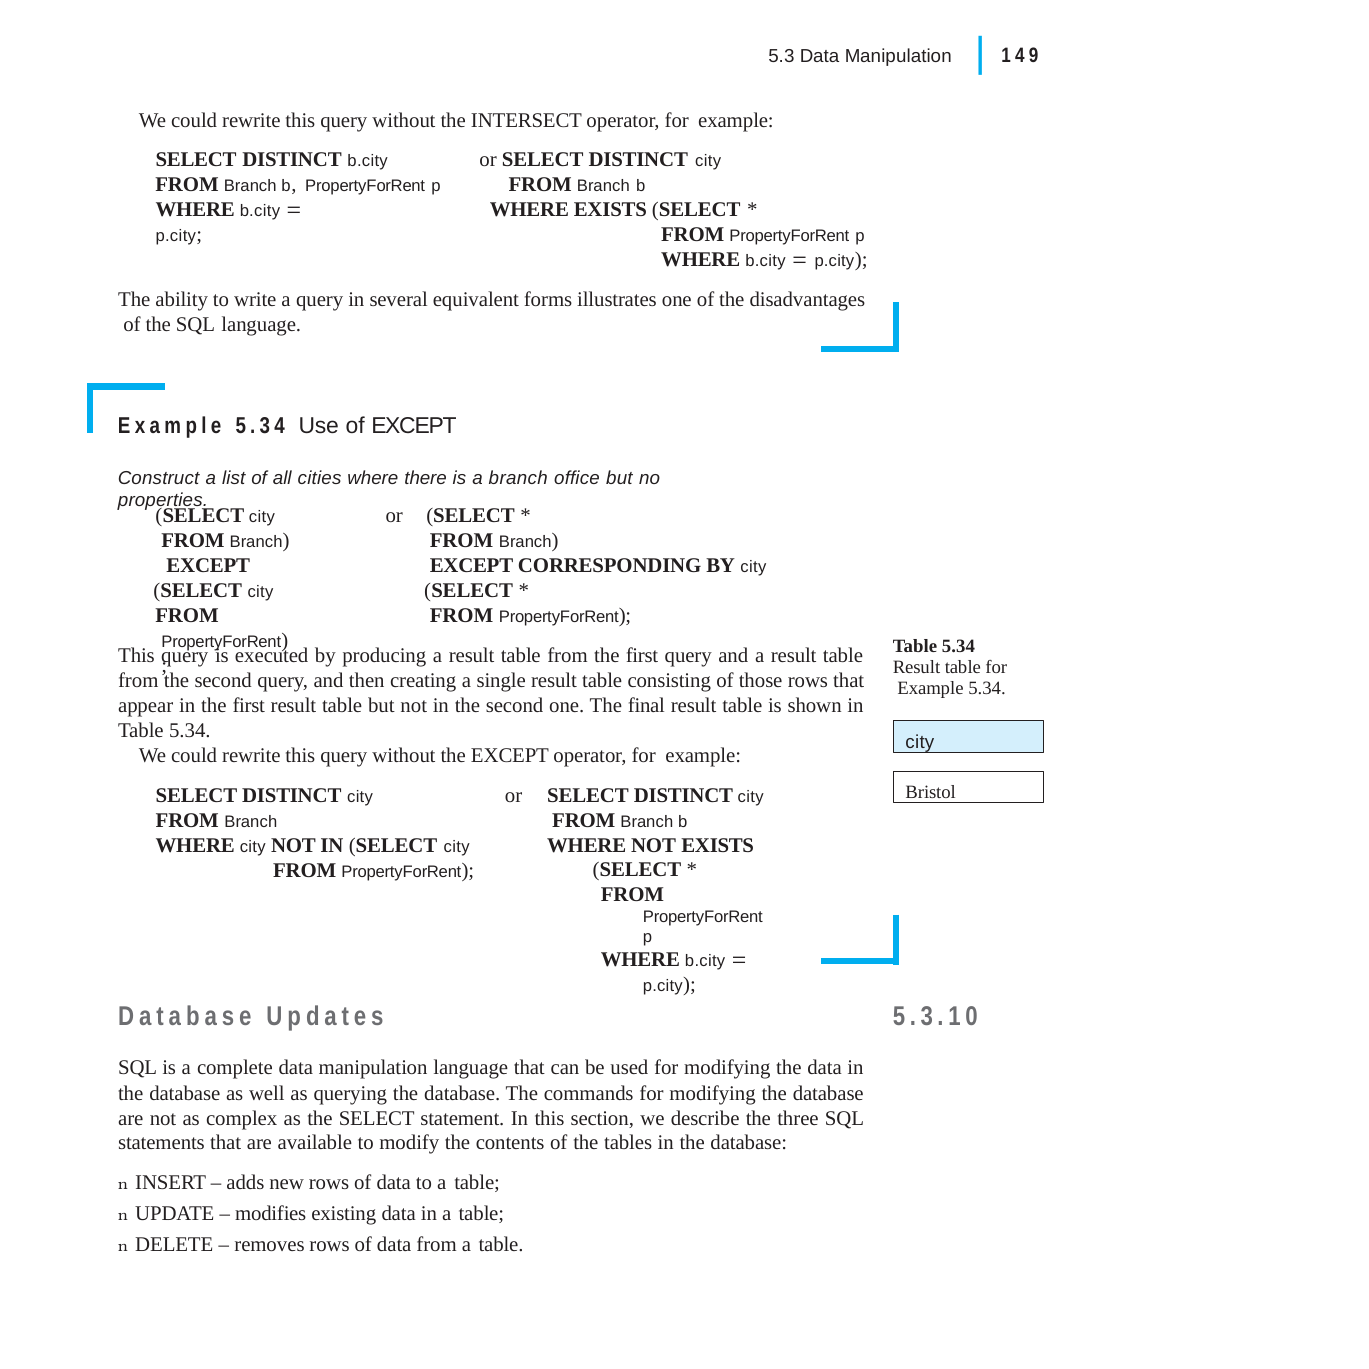

|
149
5.3 Data Manipulation
We could rewrite this query without the INTERSECT operator, for example:
SELECT DISTINCT b.city	or SELECT DISTINCT city
FROM Branch b, PropertyForRent p	FROM Branch b
WHERE b.city = p.city;
WHERE EXISTS (SELECT *
FROM PropertyForRent p
WHERE b.city = p.city);
The ability to write a query in several equivalent forms illustrates one of the disadvantages  of the SQL language.

Example 5.34 Use of EXCEPT

Construct a list of all cities where there is a branch office but no properties.
(SELECT city  FROM Branch)  EXCEPT
(SELECT city
FROM PropertyForRent);
or	(SELECT *
FROM Branch)
EXCEPT CORRESPONDING BY city
(SELECT *
FROM PropertyForRent);
Table 5.34  Result table for  Example 5.34.
This query is executed by producing a result table from the first query and a result table  from the second query, and then creating a single result table consisting of those rows that  appear in the first result table but not in the second one. The final result table is shown in  Table 5.34.
We could rewrite this query without the EXCEPT operator, for example:
city
Bristol
SELECT DISTINCT city
FROM Branch
WHERE city NOT IN (SELECT city
FROM PropertyForRent);
or	SELECT DISTINCT city  FROM Branch b  WHERE NOT EXISTS
(SELECT *
FROM PropertyForRent p
WHERE b.city = p.city);

Database Updates
SQL is a complete data manipulation language that can be used for modifying the data in  the database as well as querying the database. The commands for modifying the database  are not as complex as the SELECT statement. In this section, we describe the three SQL  statements that are available to modify the contents of the tables in the database:
n INSERT – adds new rows of data to a table;
n UPDATE – modifies existing data in a table;
n DELETE – removes rows of data from a table.
5.3.10